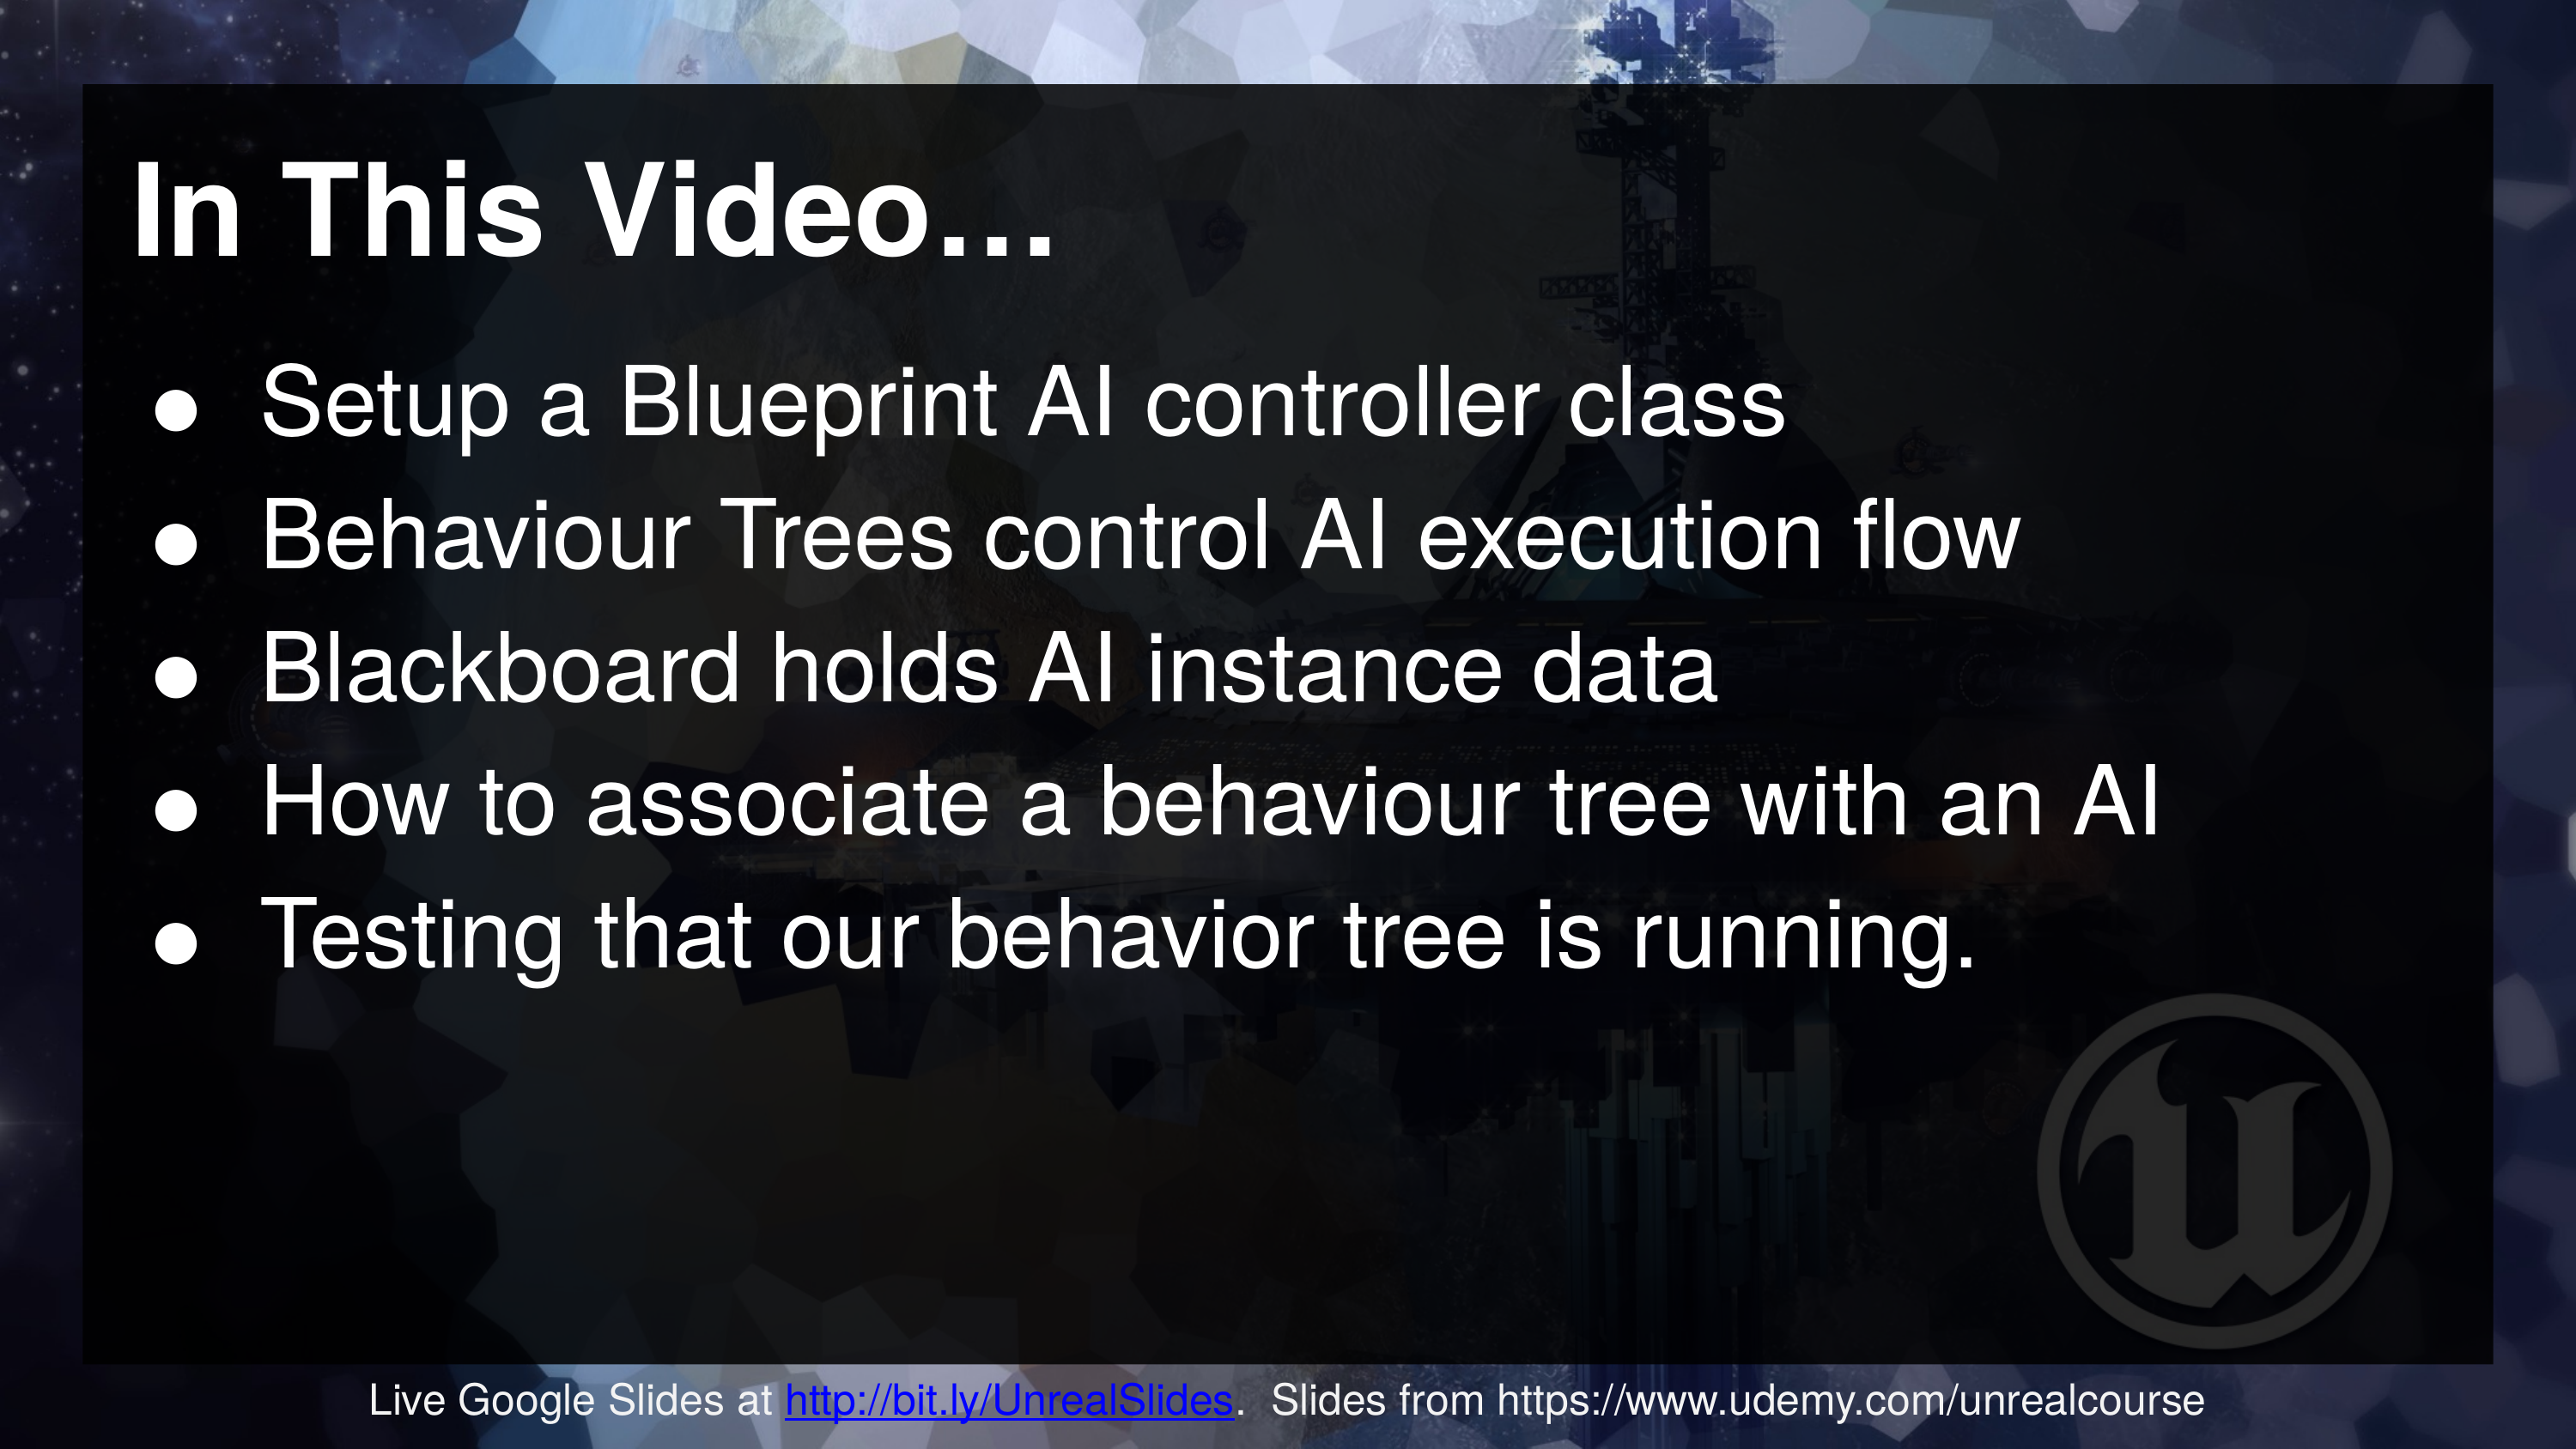

# In This Video…
Setup a Blueprint AI controller class
Behaviour Trees control AI execution flow
Blackboard holds AI instance data
How to associate a behaviour tree with an AI
Testing that our behavior tree is running.